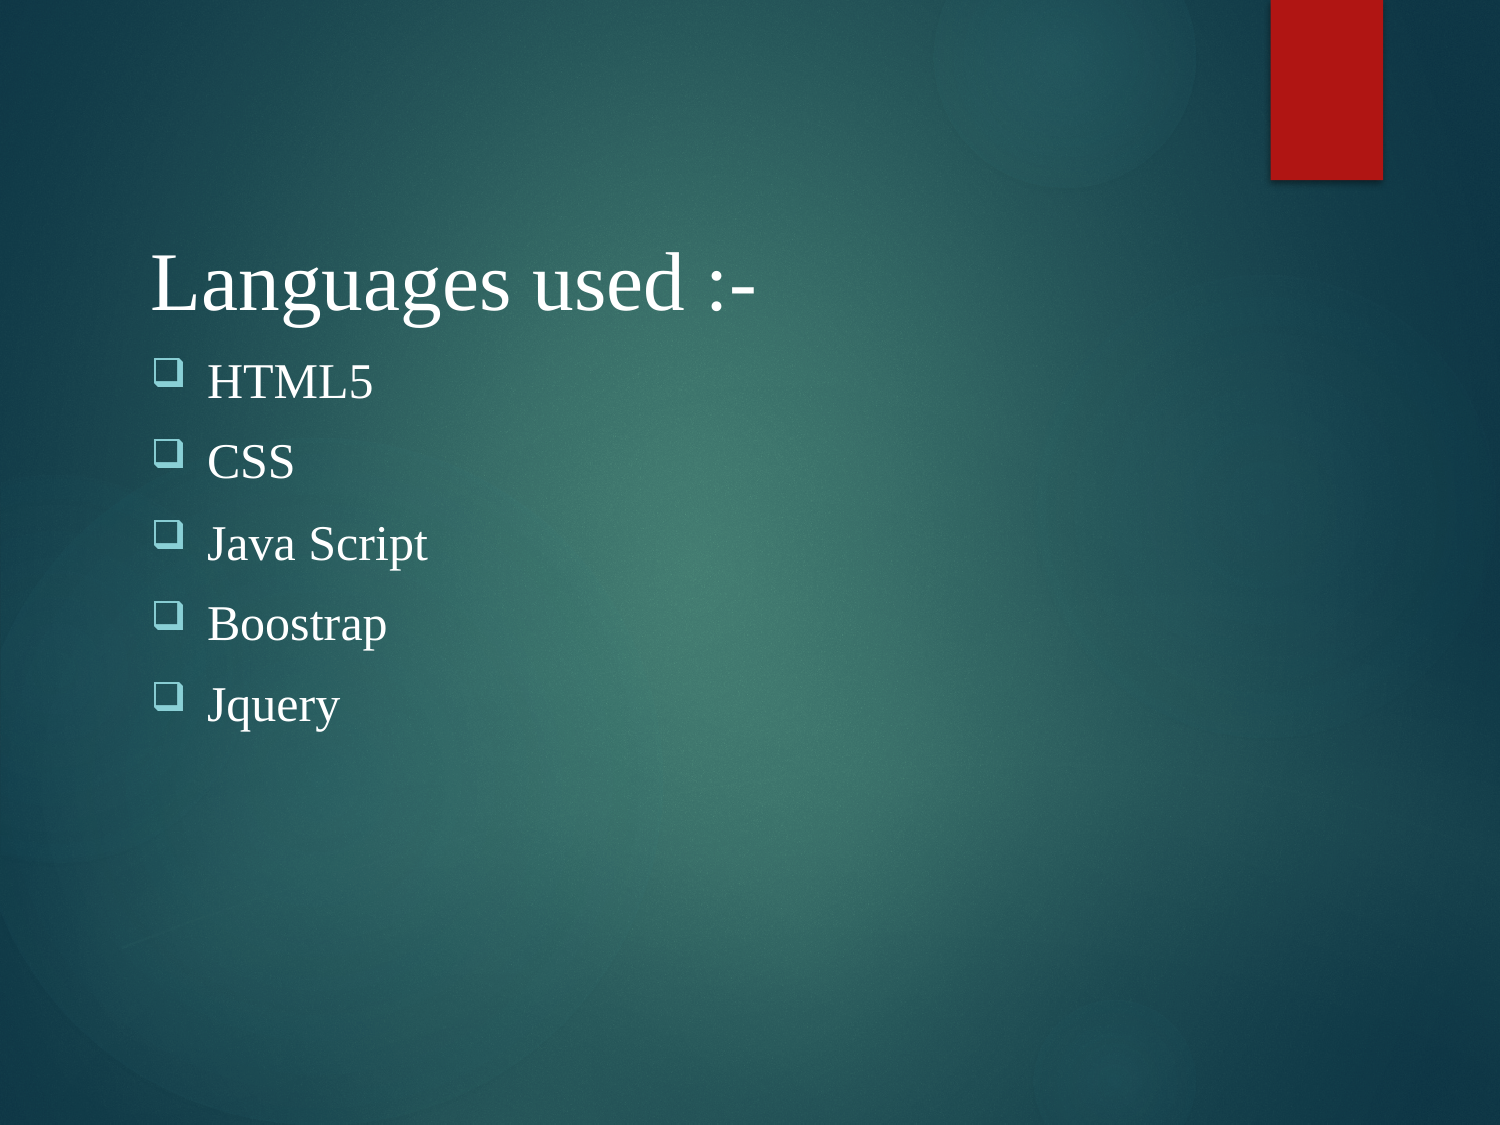

Languages used :-
HTML5
CSS
Java Script
Boostrap
Jquery